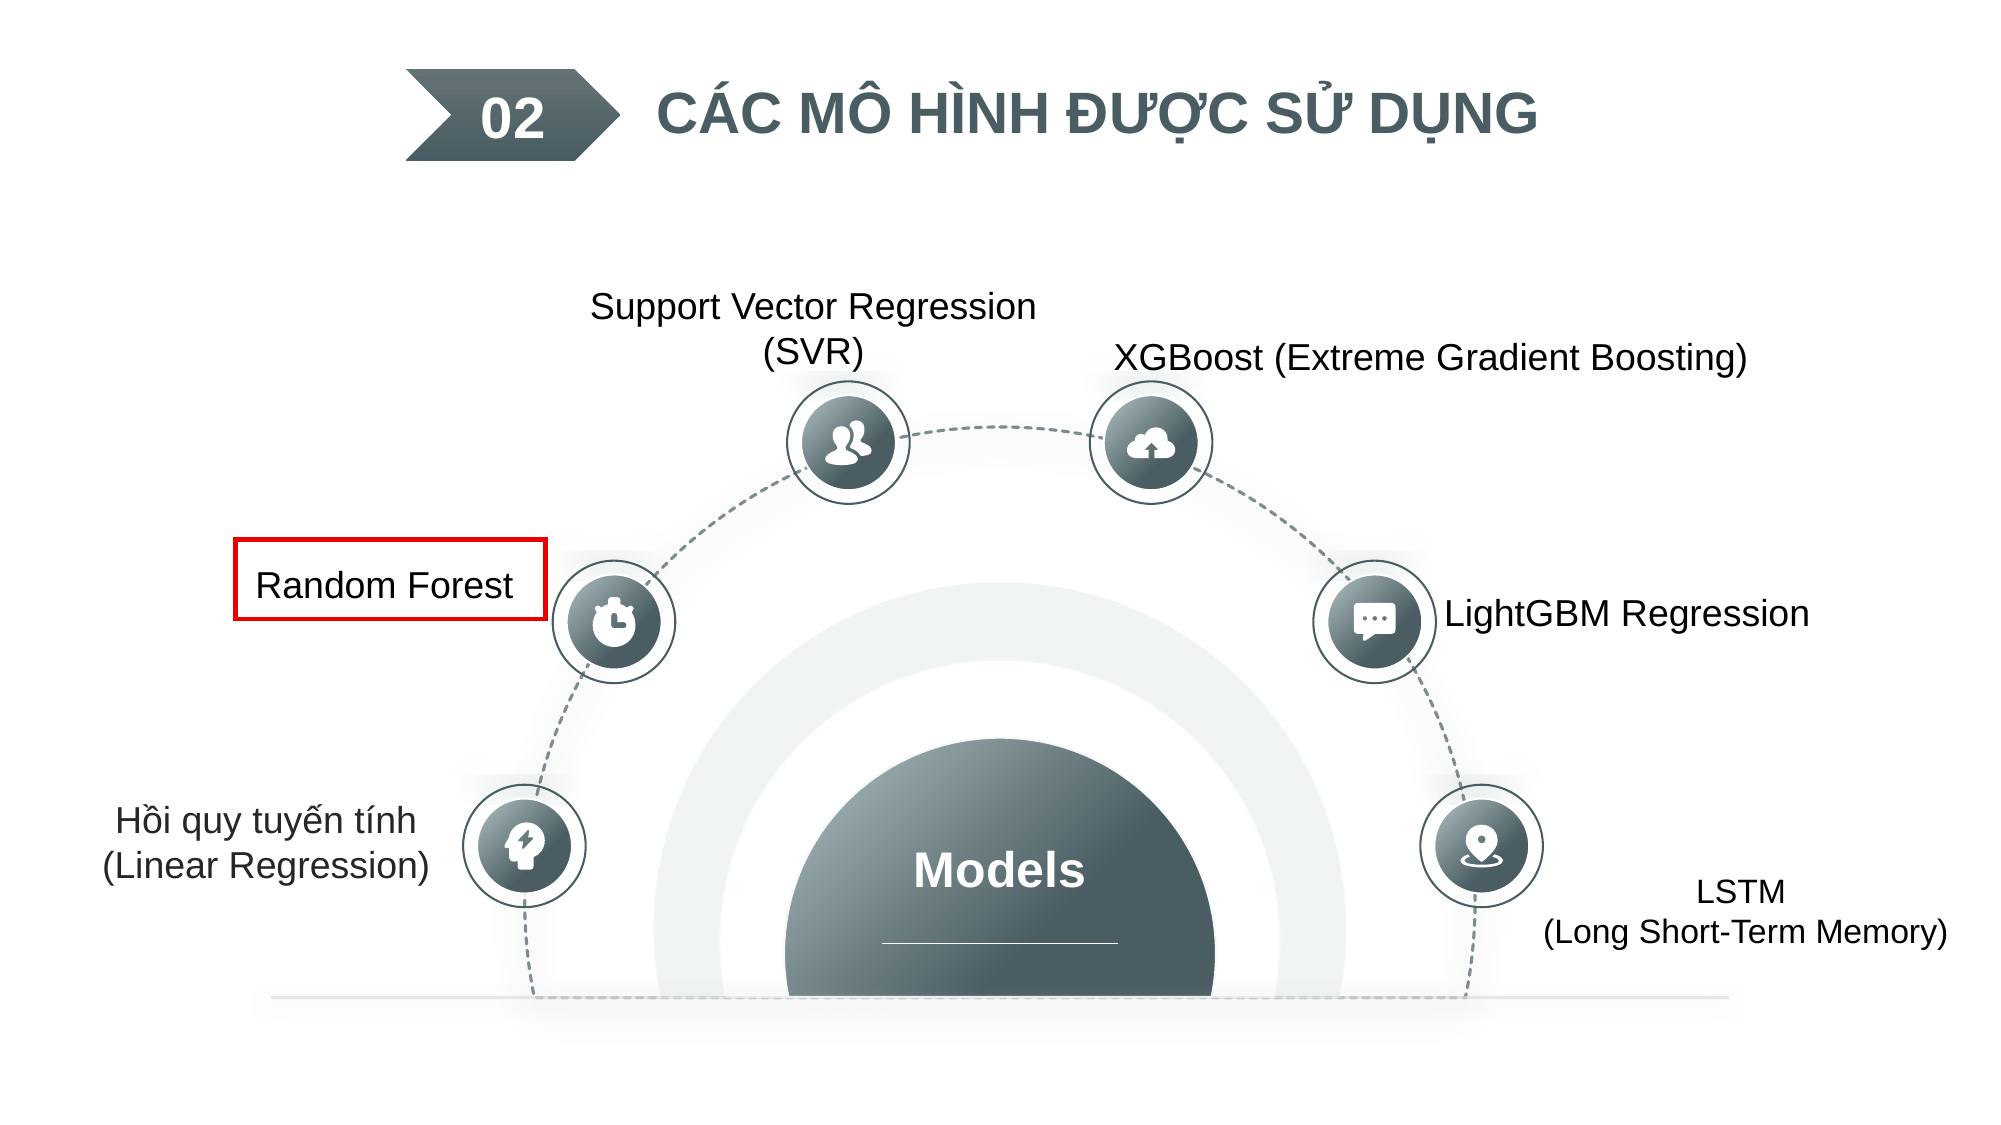

CÁC MÔ HÌNH ĐƯỢC SỬ DỤNG
02
Support Vector Regression (SVR)
XGBoost (Extreme Gradient Boosting)

Random Forest

LightGBM Regression

Models

Hồi quy tuyến tính (Linear Regression)

LSTM
(Long Short-Term Memory)